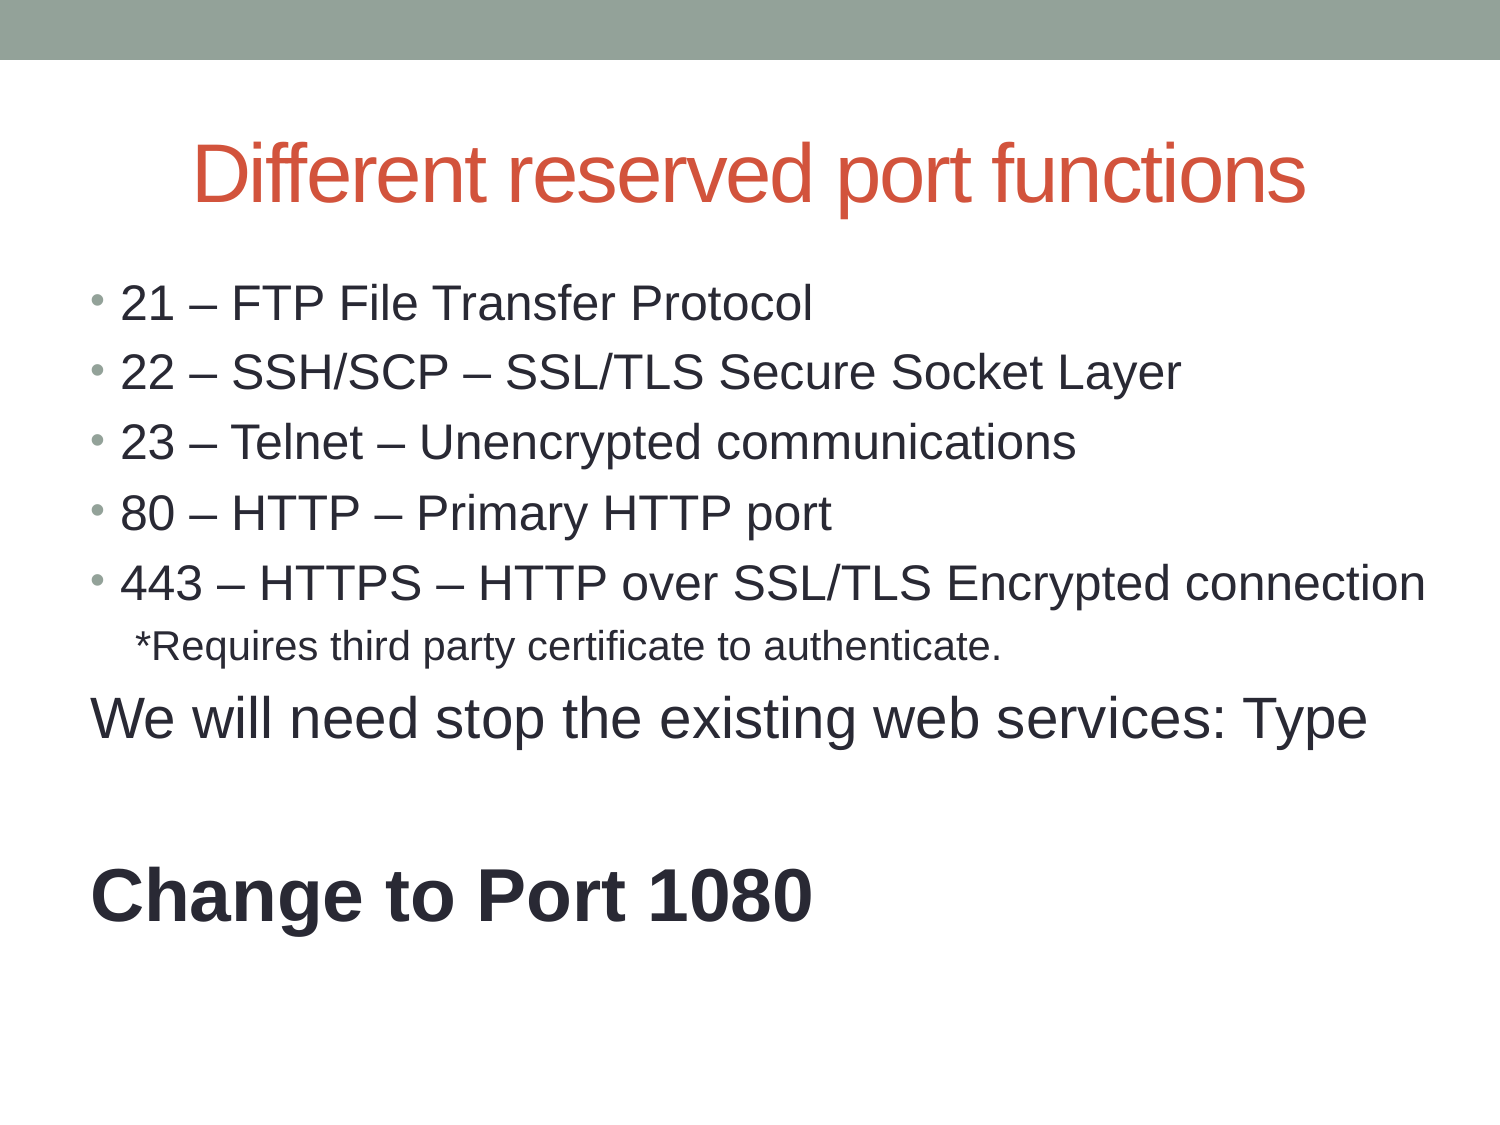

# Different reserved port functions
21 – FTP File Transfer Protocol
22 – SSH/SCP – SSL/TLS Secure Socket Layer
23 – Telnet – Unencrypted communications
80 – HTTP – Primary HTTP port
443 – HTTPS – HTTP over SSL/TLS Encrypted connection
*Requires third party certificate to authenticate.
We will need stop the existing web services: Type

Change to Port 1080